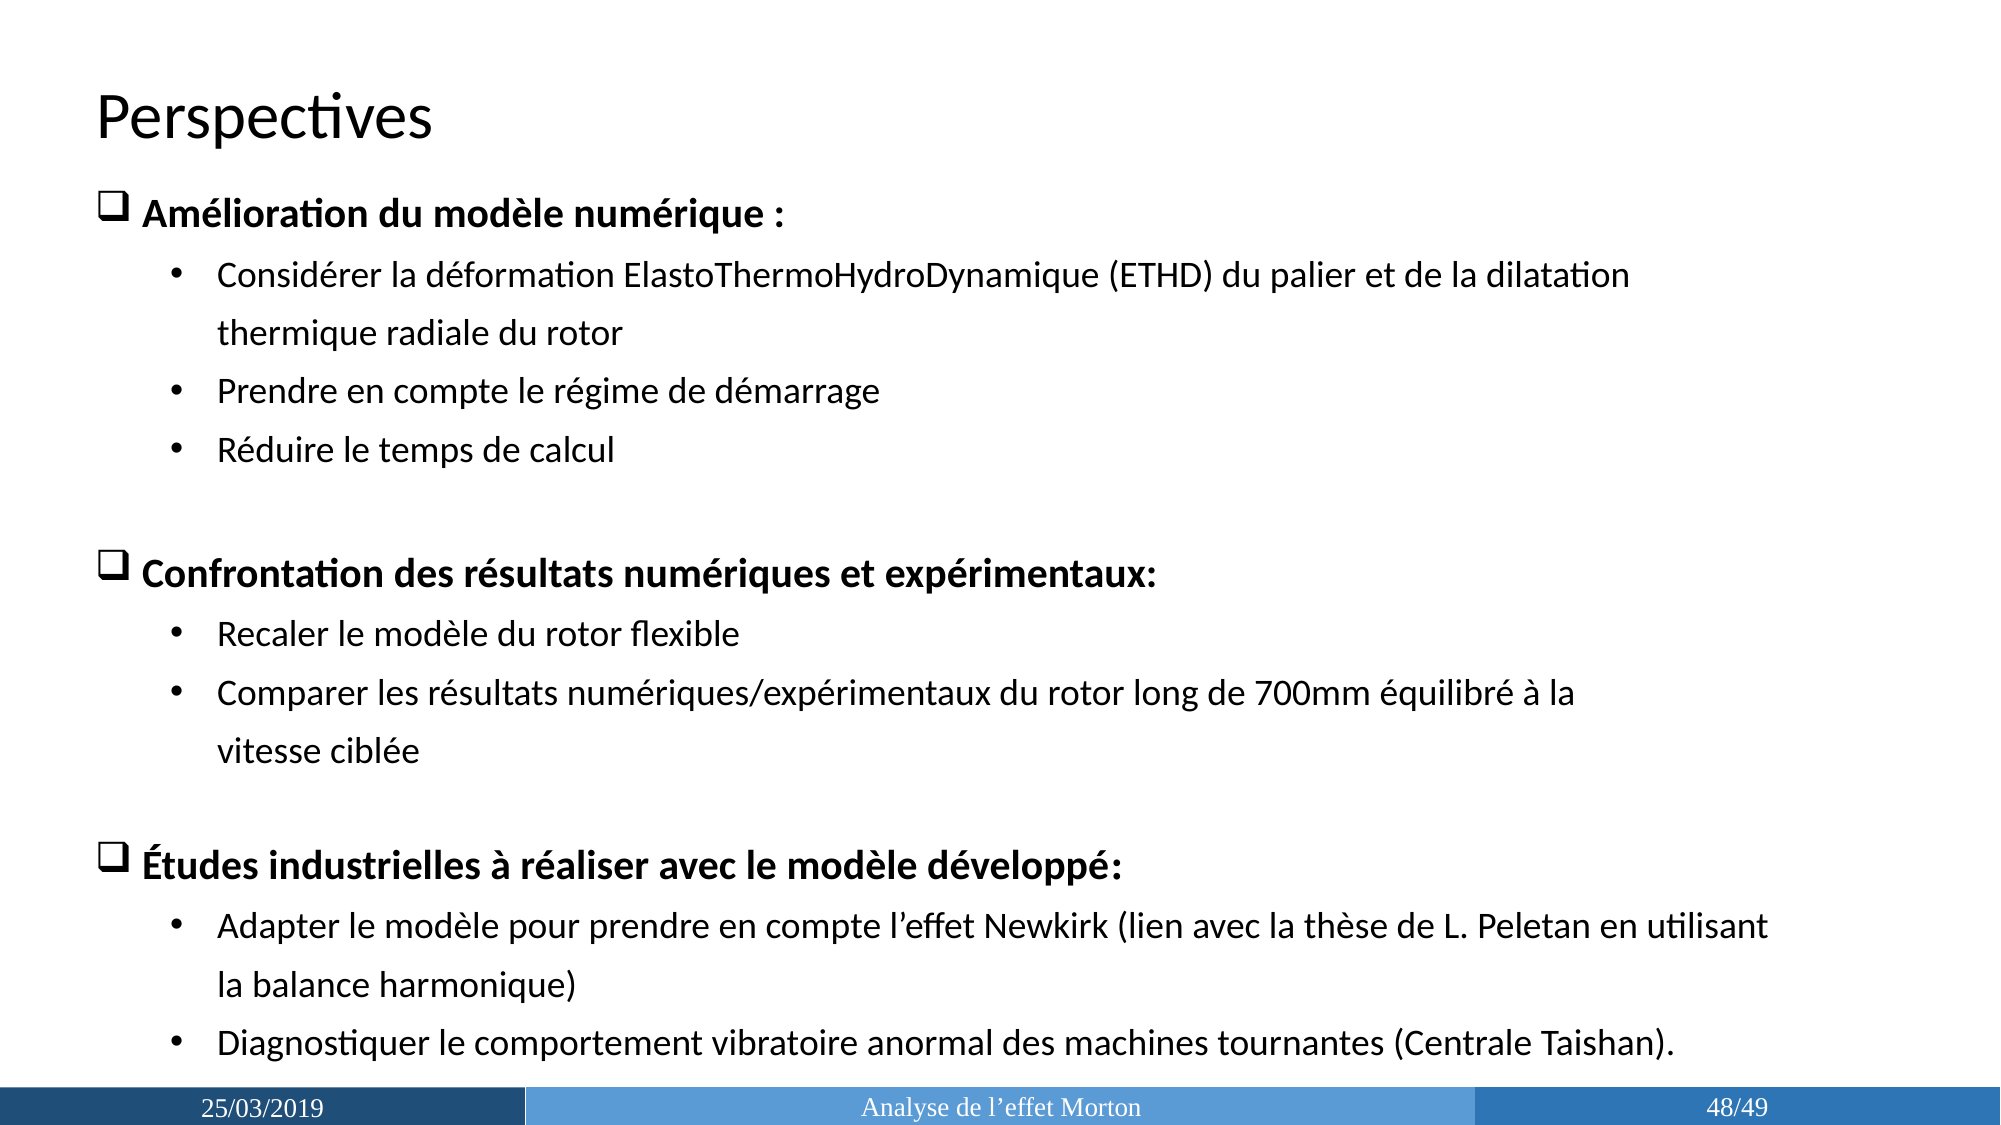

Perspectives
Amélioration du modèle numérique :
Considérer la déformation ElastoThermoHydroDynamique (ETHD) du palier et de la dilatation thermique radiale du rotor
Prendre en compte le régime de démarrage
Réduire le temps de calcul
Confrontation des résultats numériques et expérimentaux:
Recaler le modèle du rotor flexible
Comparer les résultats numériques/expérimentaux du rotor long de 700mm équilibré à la vitesse ciblée
Études industrielles à réaliser avec le modèle développé:
Adapter le modèle pour prendre en compte l’effet Newkirk (lien avec la thèse de L. Peletan en utilisant la balance harmonique)
Diagnostiquer le comportement vibratoire anormal des machines tournantes (Centrale Taishan).
Analyse de l’effet Morton
48/49
25/03/2019